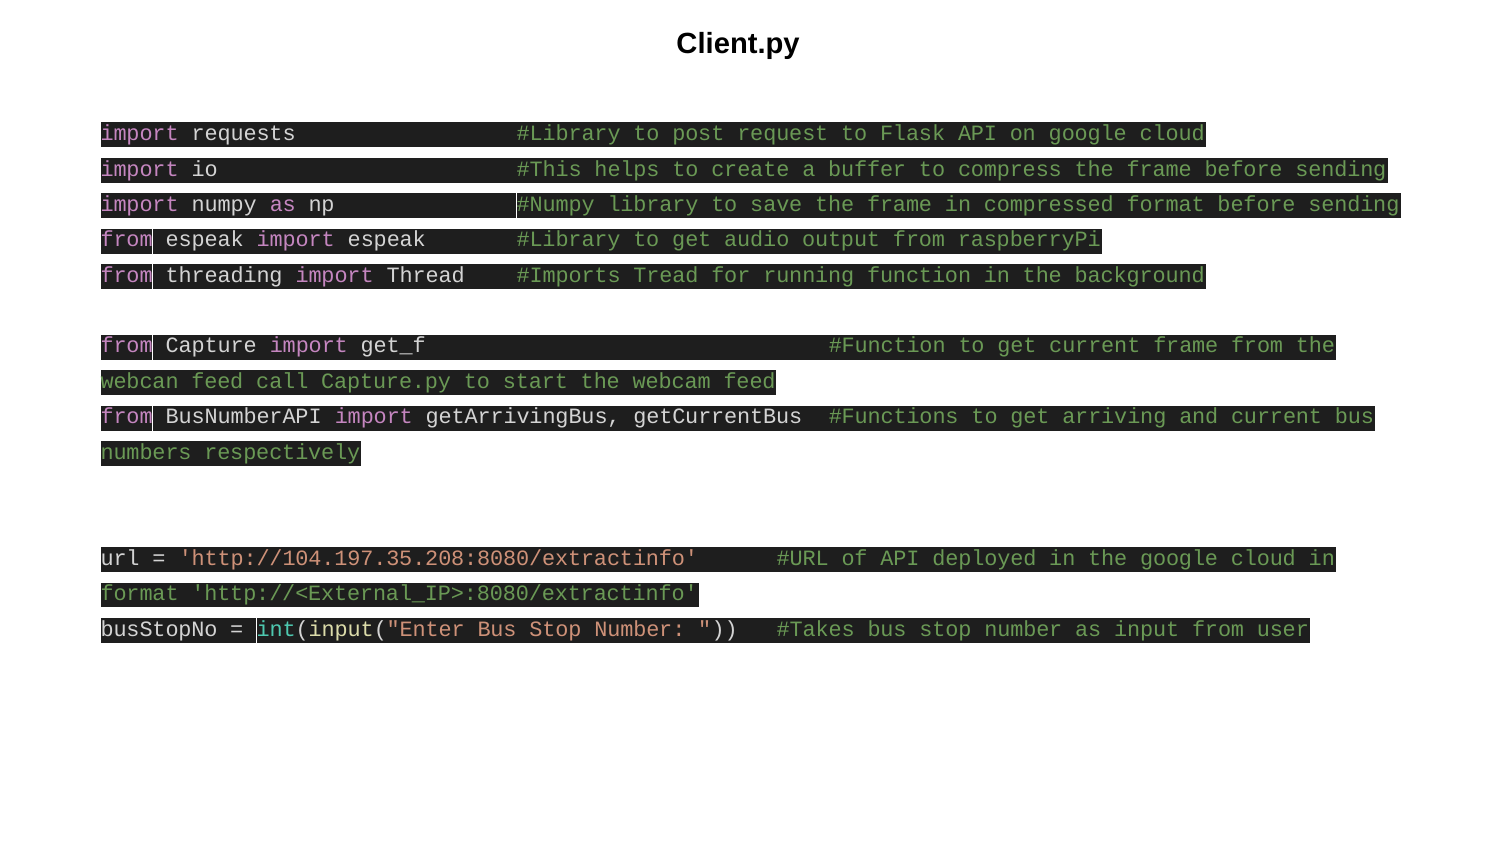

Client.py
import requests                 #Library to post request to Flask API on google cloud
import io                       #This helps to create a buffer to compress the frame before sending
import numpy as np              #Numpy library to save the frame in compressed format before sending
from espeak import espeak       #Library to get audio output from raspberryPi
from threading import Thread    #Imports Tread for running function in the background

from Capture import get_f                               #Function to get current frame from the webcan feed call Capture.py to start the webcam feed
from BusNumberAPI import getArrivingBus, getCurrentBus  #Functions to get arriving and current bus numbers respectively

url = 'http://104.197.35.208:8080/extractinfo'      #URL of API deployed in the google cloud in format 'http://<External_IP>:8080/extractinfo'
busStopNo = int(input("Enter Bus Stop Number: "))   #Takes bus stop number as input from user